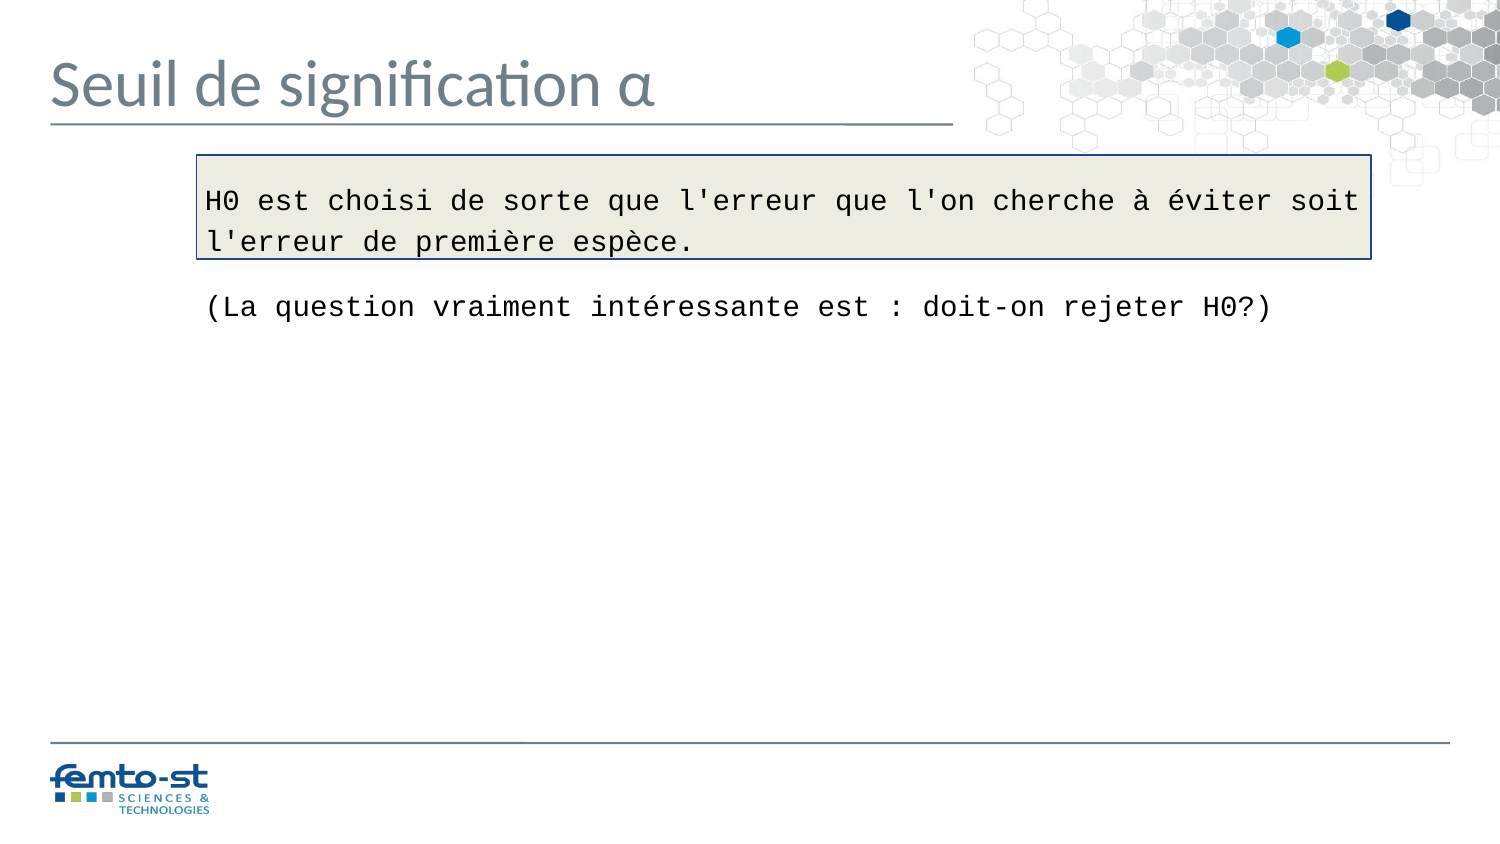

Seuil de signification α

H0 est choisi de sorte que l'erreur que l'on cherche à éviter soit l'erreur de première espèce.
(La question vraiment intéressante est : doit-on rejeter H0?)